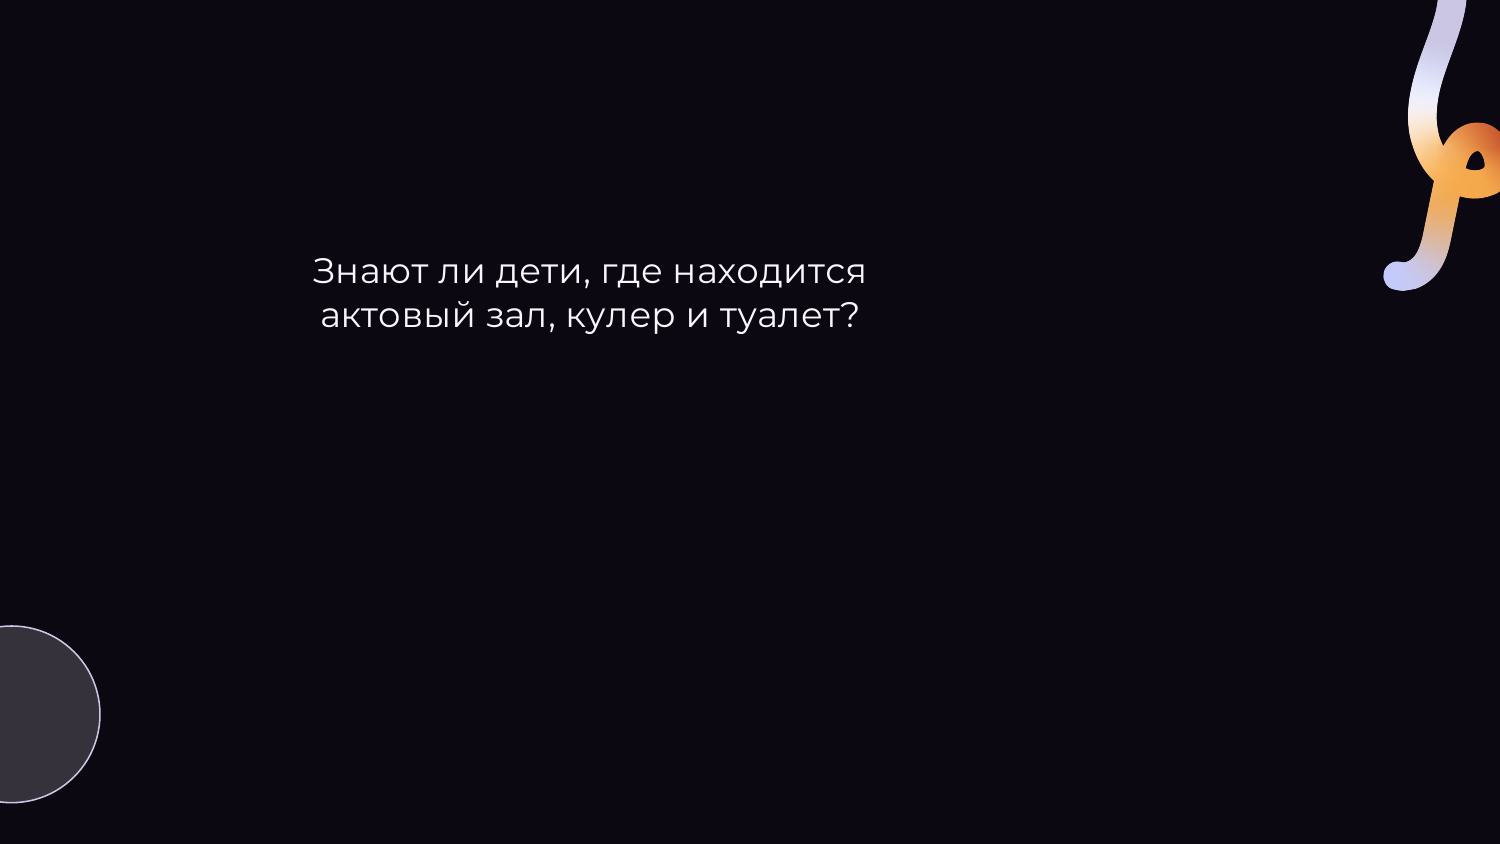

#

### Chart: Знают ли дети, где находится актовый зал, кулер и туалет?

| Category |
|---|